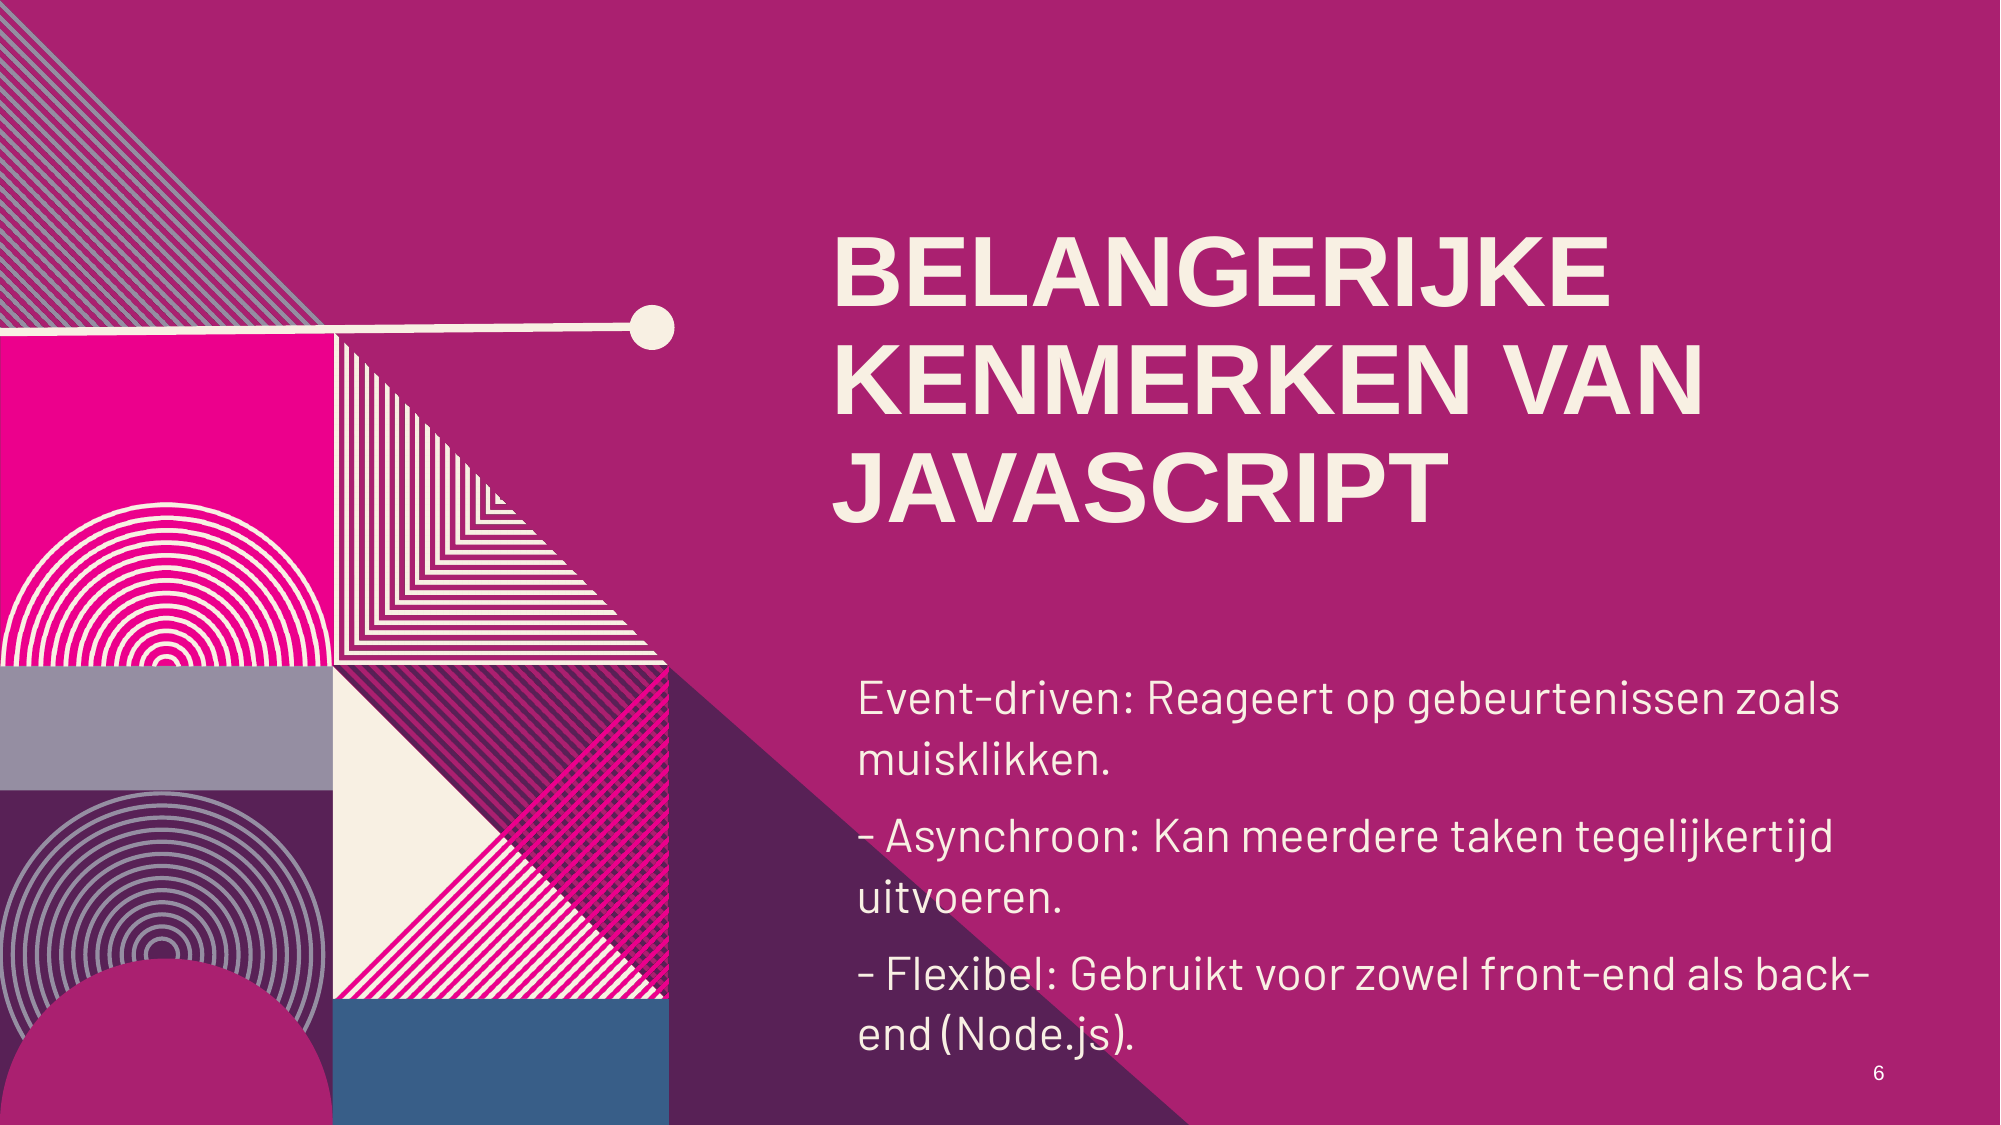

# Belangerijke kenmerken van javascript
Event-driven: Reageert op gebeurtenissen zoals muisklikken.
- Asynchroon: Kan meerdere taken tegelijkertijd uitvoeren.
- Flexibel: Gebruikt voor zowel front-end als back-end (Node.js).

6